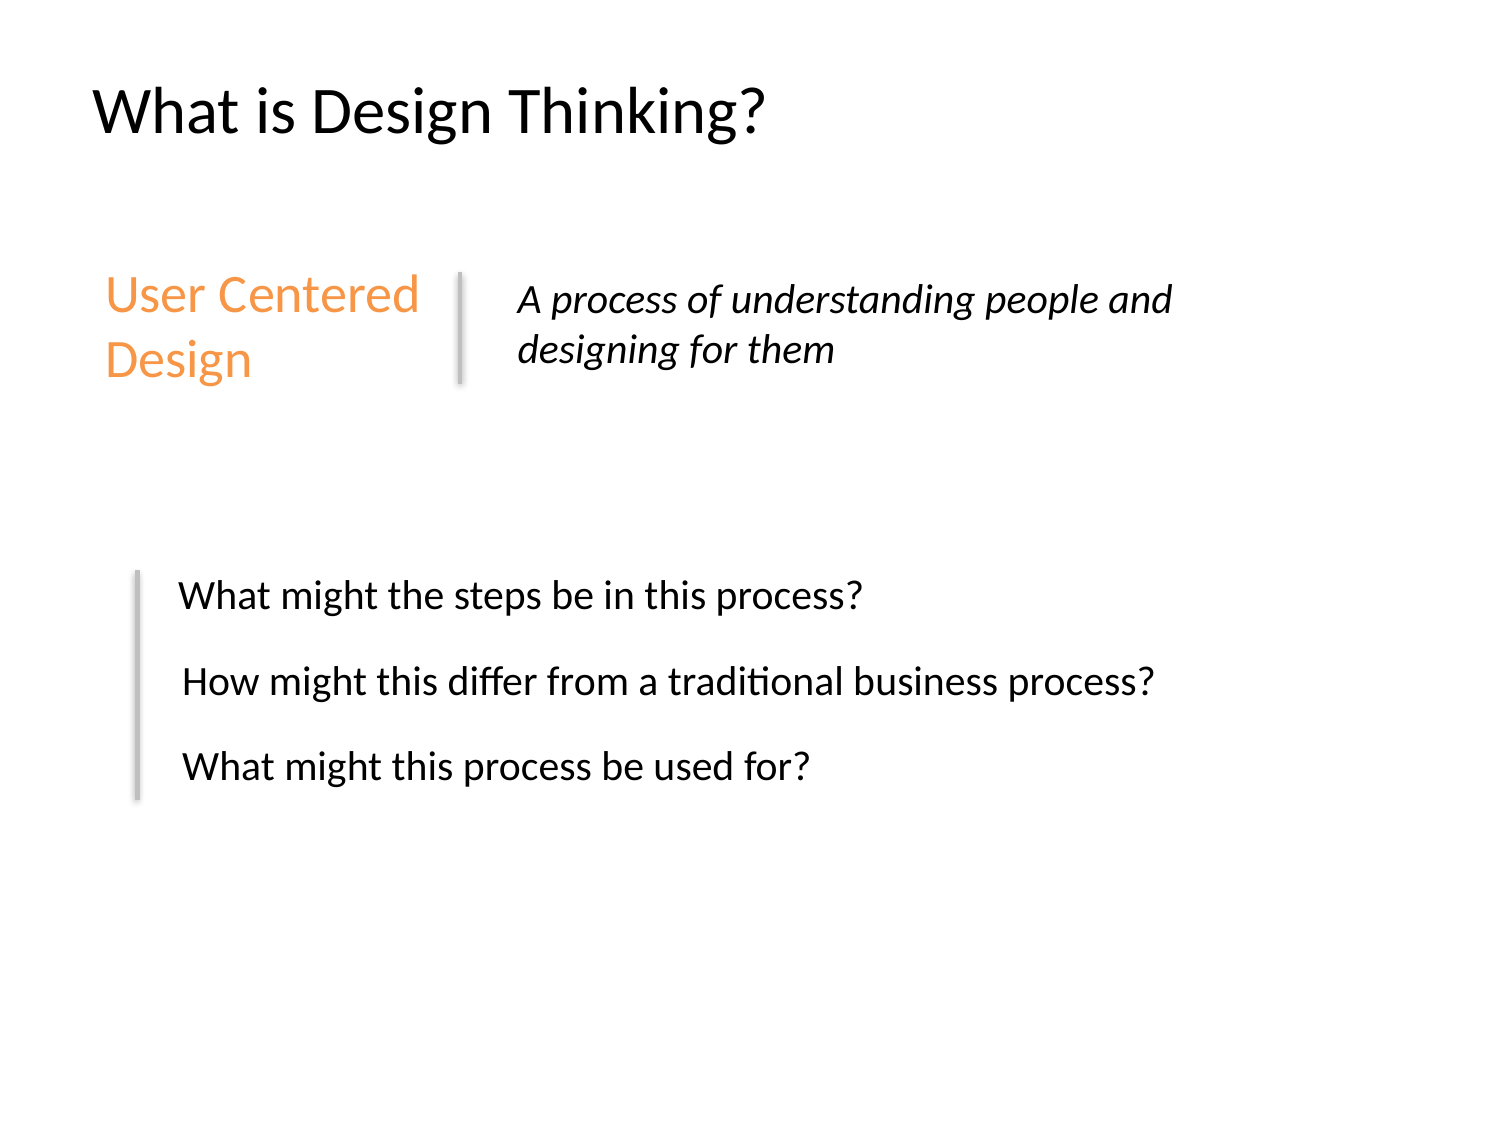

What is Design Thinking?
A process of understanding people and designing for them
User Centered Design
What might the steps be in this process?
How might this differ from a traditional business process?
What might this process be used for?